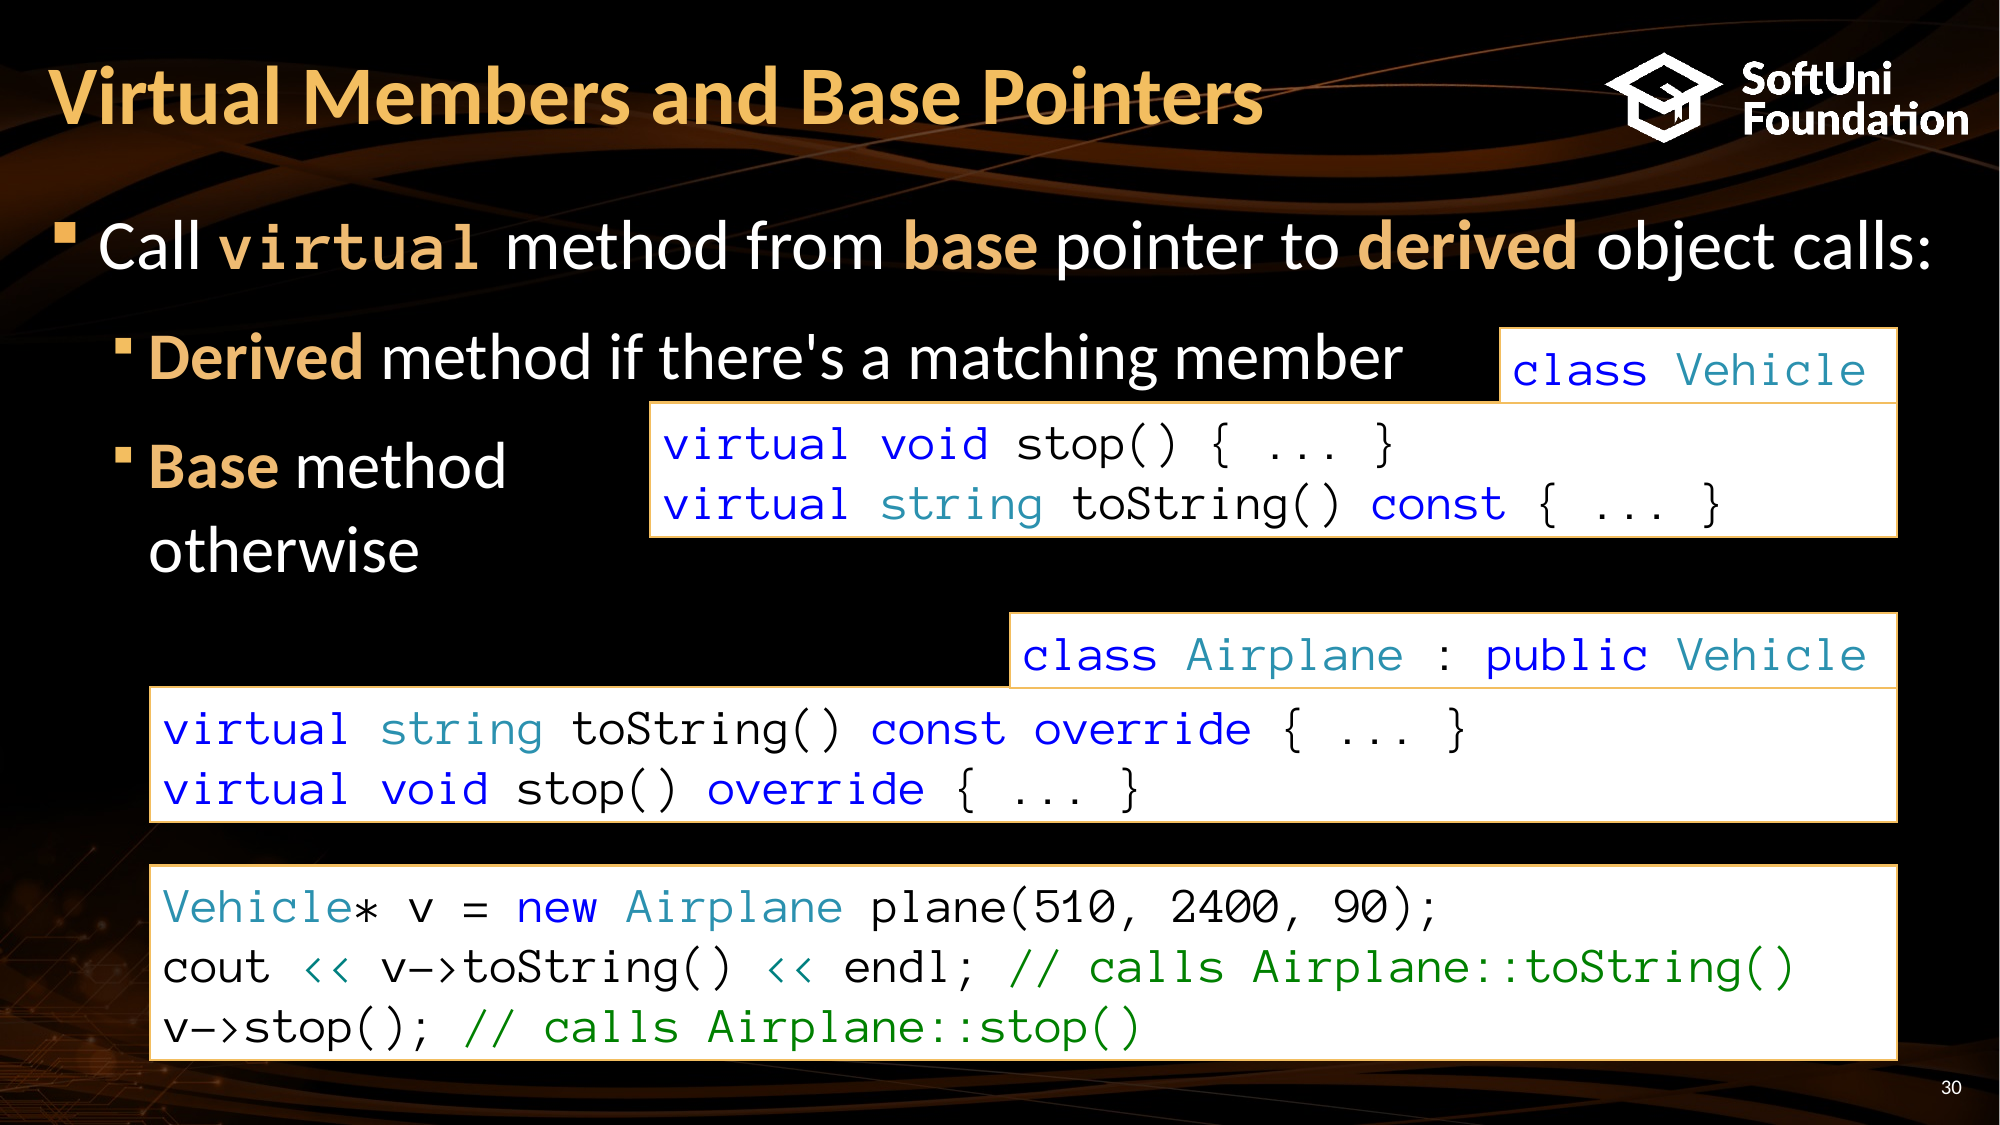

# Virtual Members and Base Pointers
Call virtual method from base pointer to derived object calls:
Derived method if there's a matching member
Base method
otherwise
class Vehicle
virtual void stop() { ... }
virtual string toString() const { ... }
class Airplane : public Vehicle
virtual string toString() const override { ... }
virtual void stop() override { ... }
Vehicle* v = new Airplane plane(510, 2400, 90);
cout << v->toString() << endl; // calls Airplane::toString()
v->stop(); // calls Airplane::stop()
30